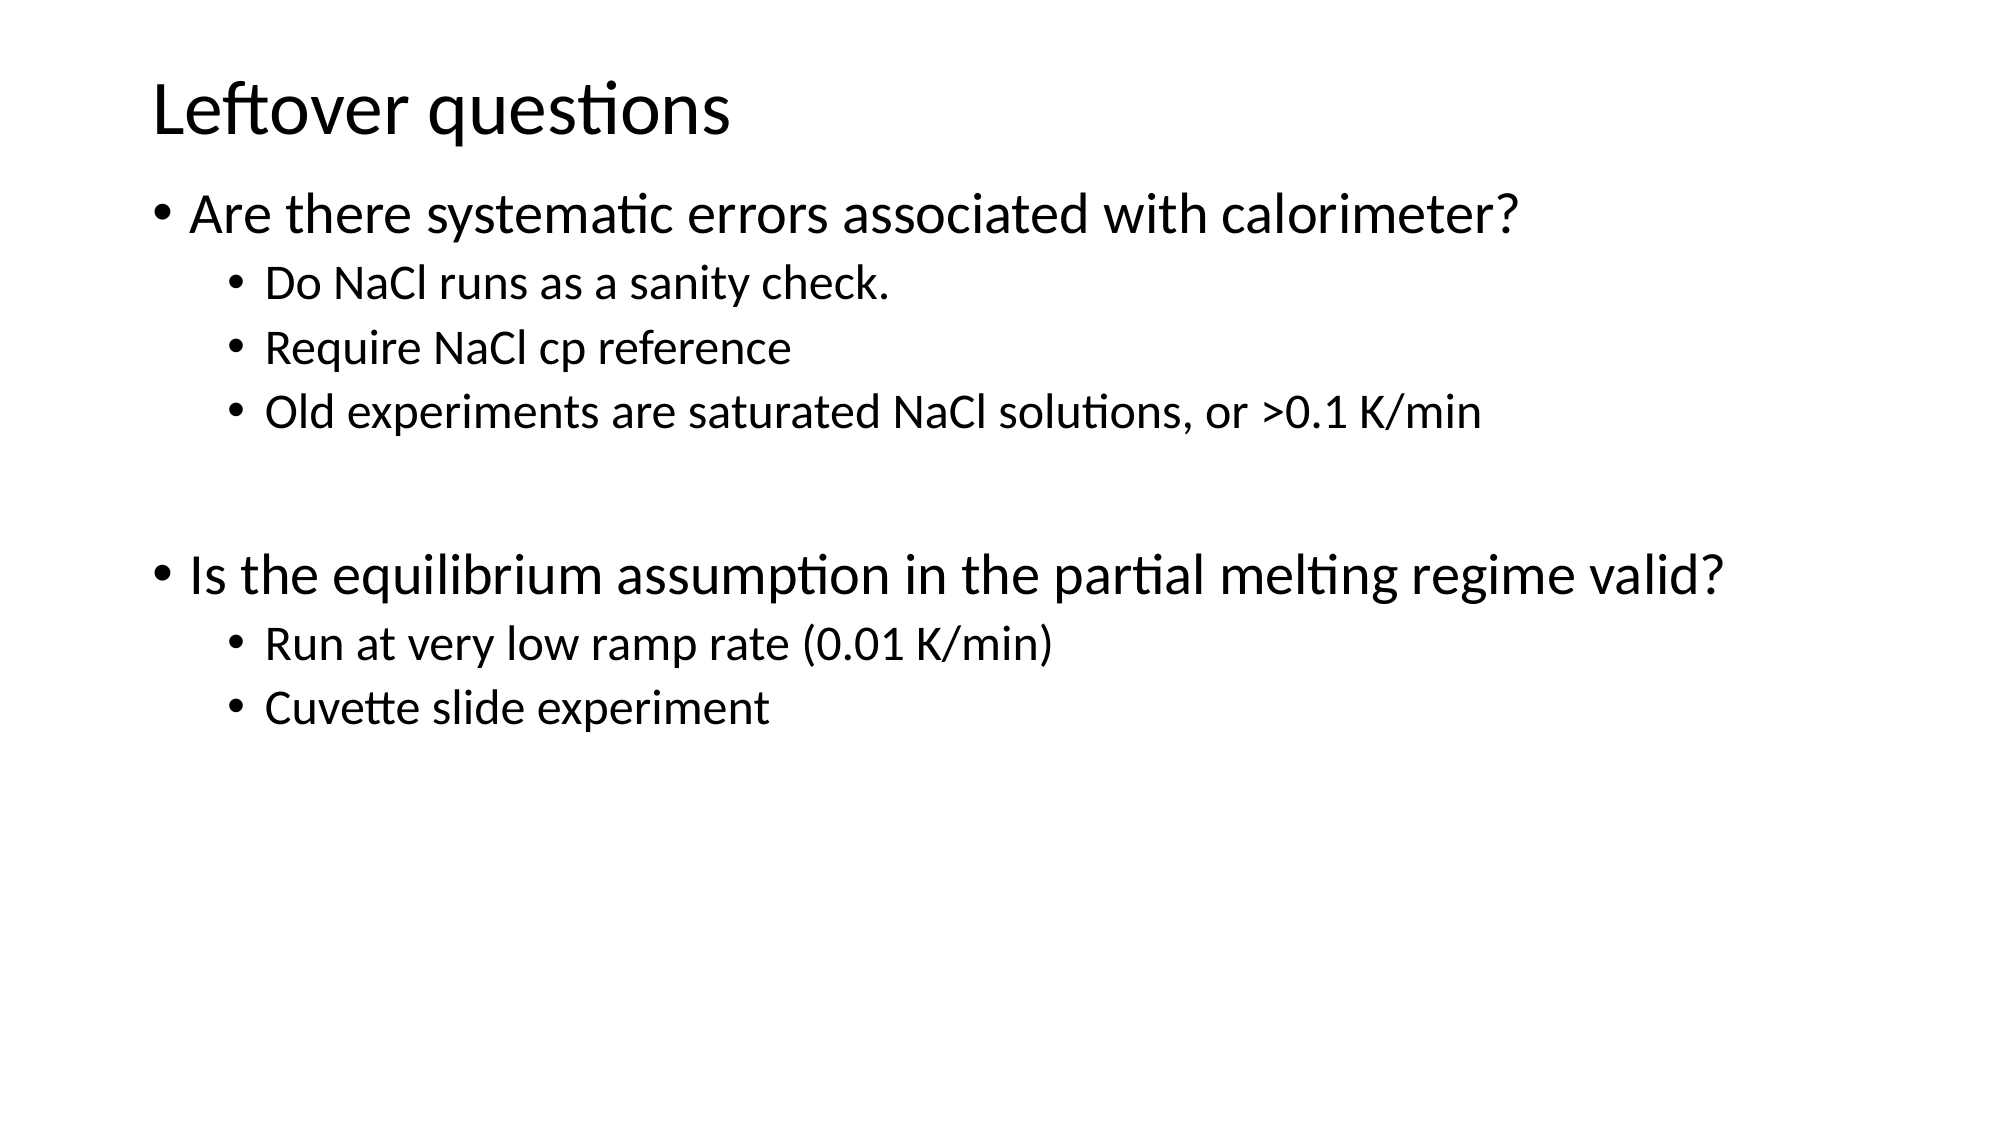

Leftover questions
Are there systematic errors associated with calorimeter?
Do NaCl runs as a sanity check.
Require NaCl cp reference
Old experiments are saturated NaCl solutions, or >0.1 K/min

Is the equilibrium assumption in the partial melting regime valid?
Run at very low ramp rate (0.01 K/min)
Cuvette slide experiment